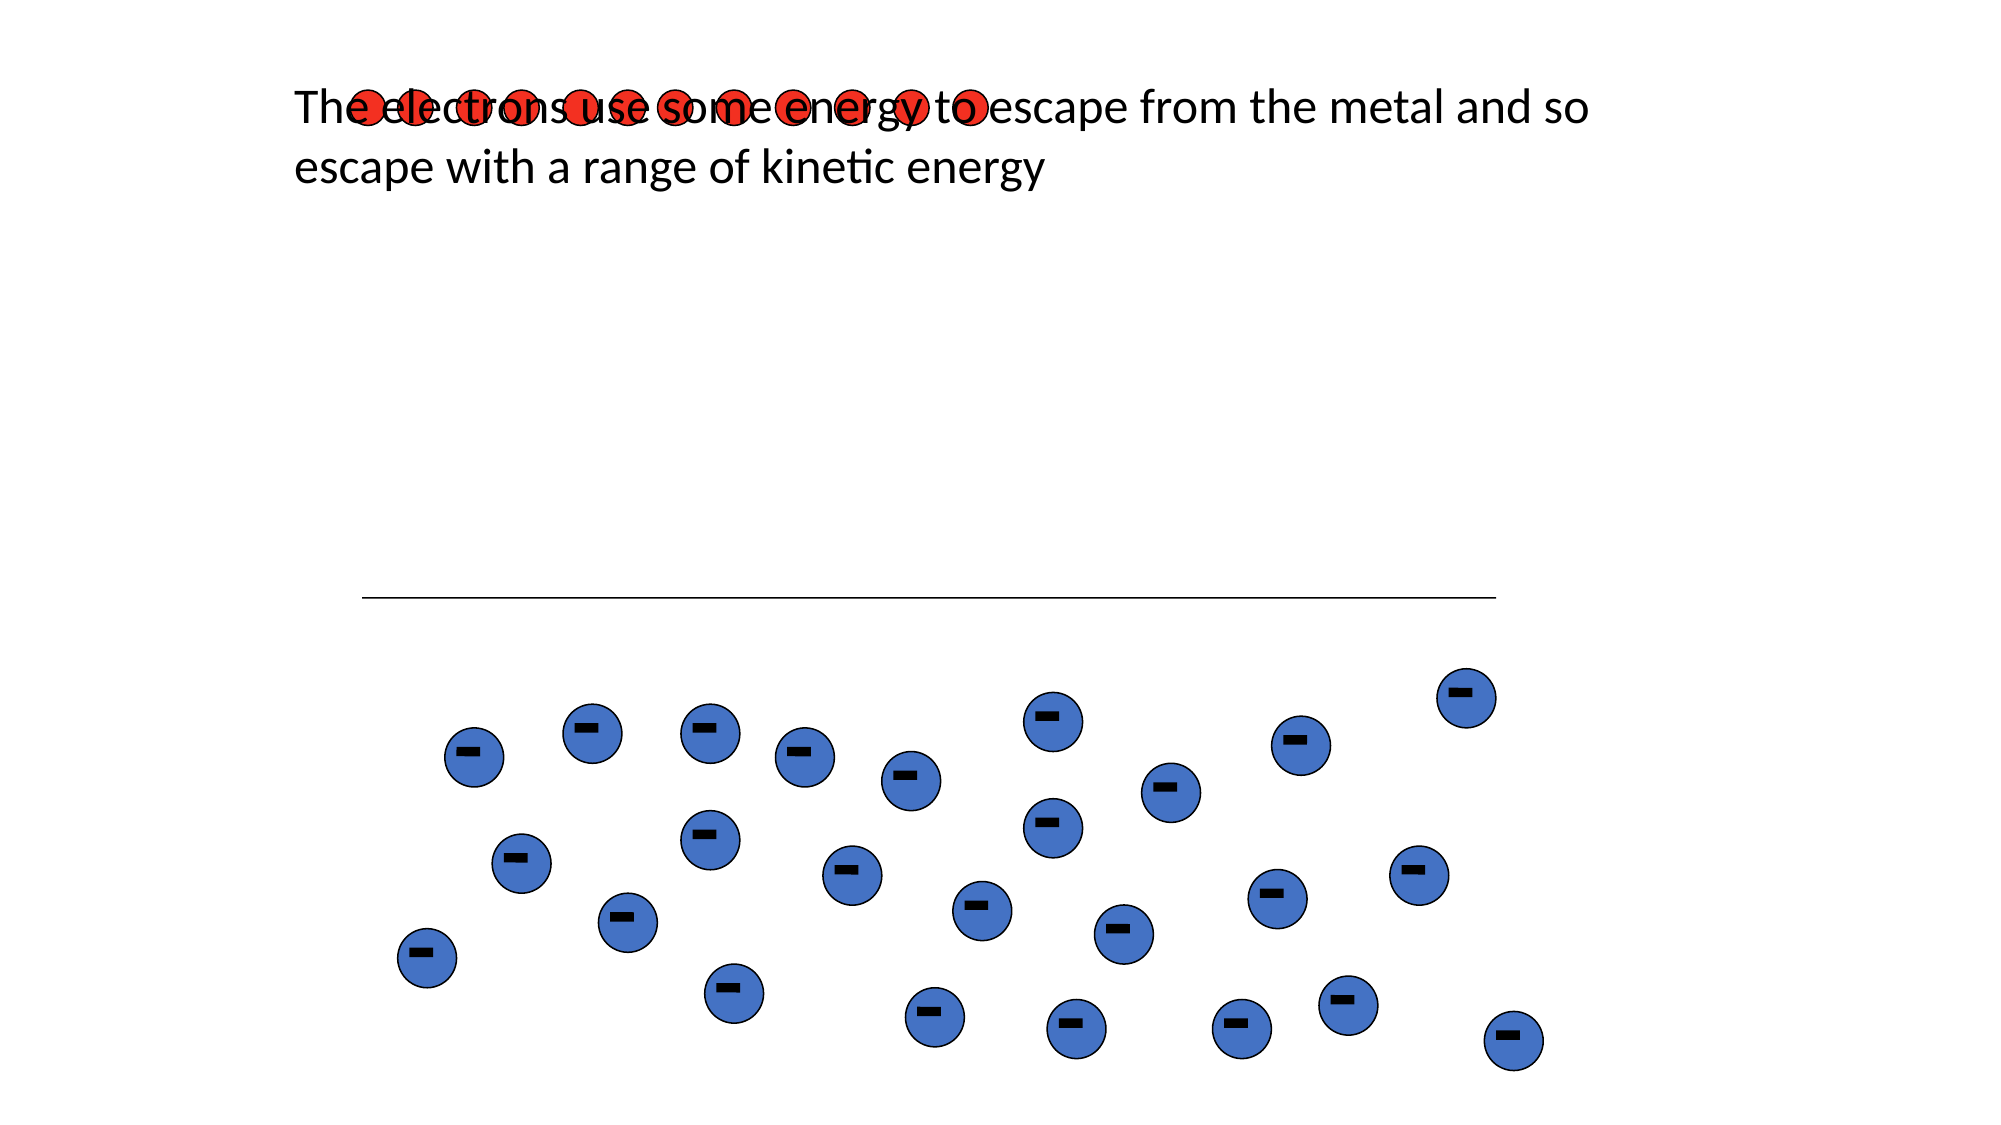

The electrons use some energy to escape from the metal and so escape with a range of kinetic energy